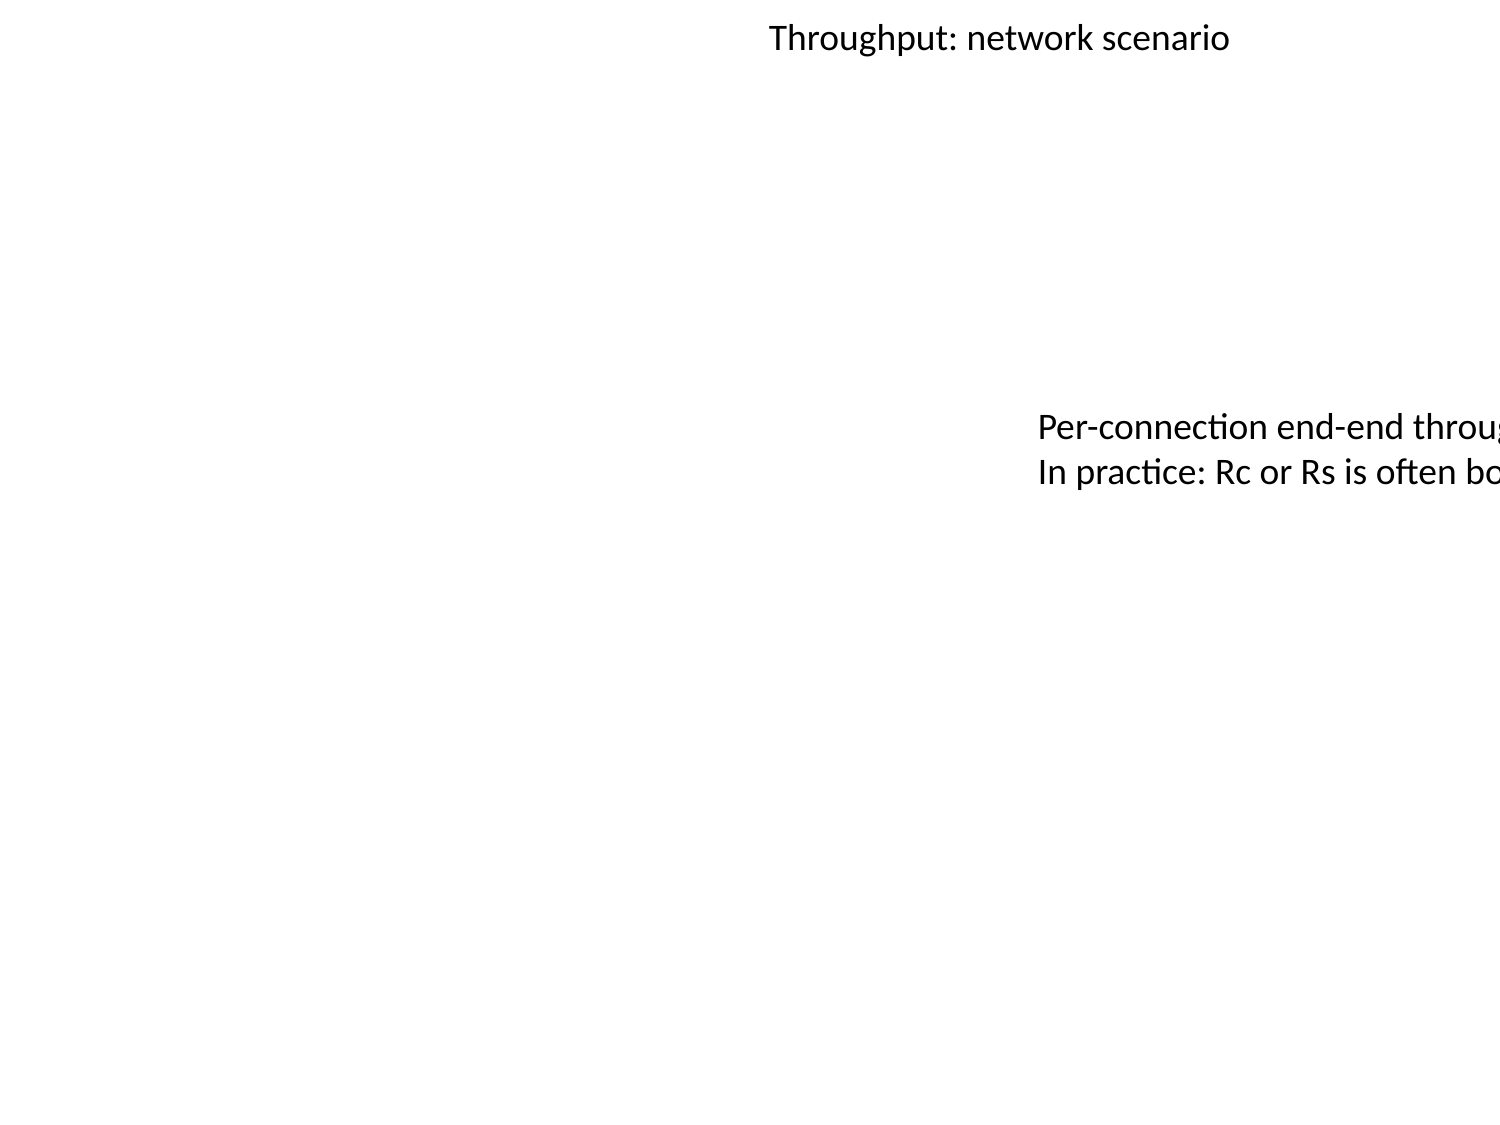

Throughput: network scenario
Per-connection end-end throughput: min(Rc,Rs,R/10)
In practice: Rc or Rs is often bottleneck